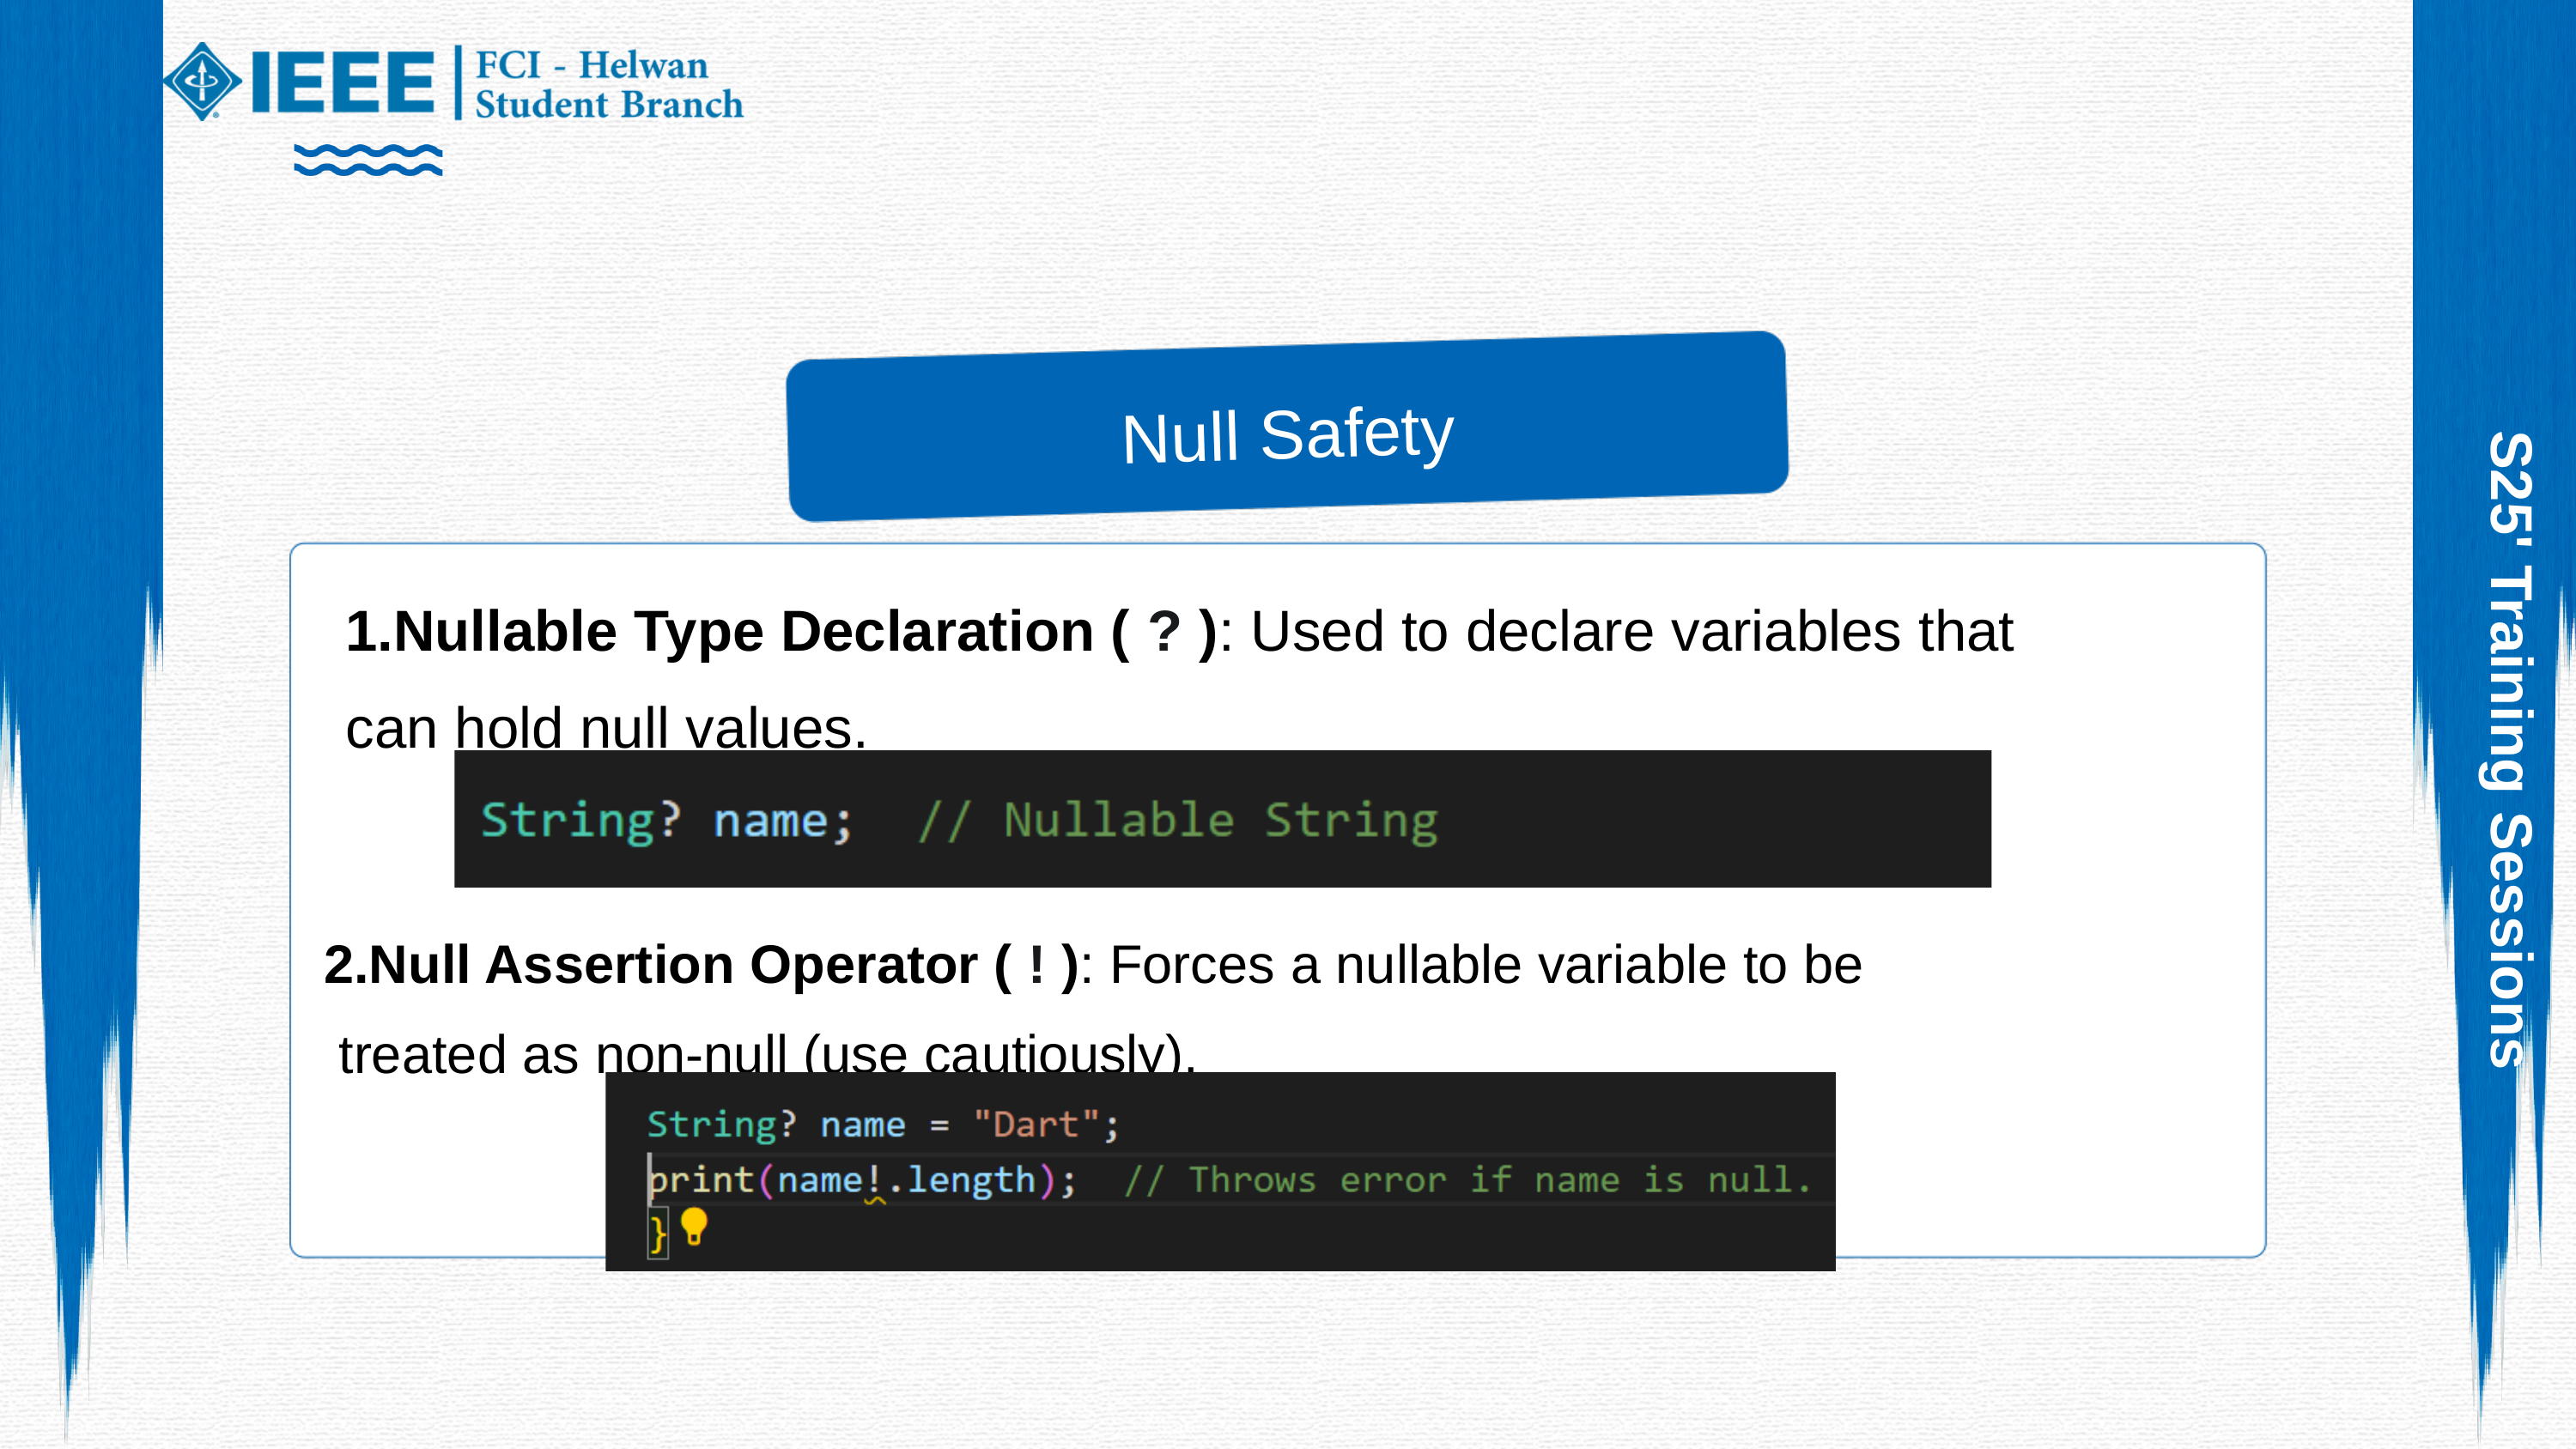

Null Safety

1.Nullable Type Declaration ( ? ): Used to declare variables that can hold null values.

S25' Training Sessions

2.Null Assertion Operator ( ! ): Forces a nullable variable to be
 treated as non-null (use cautiously).